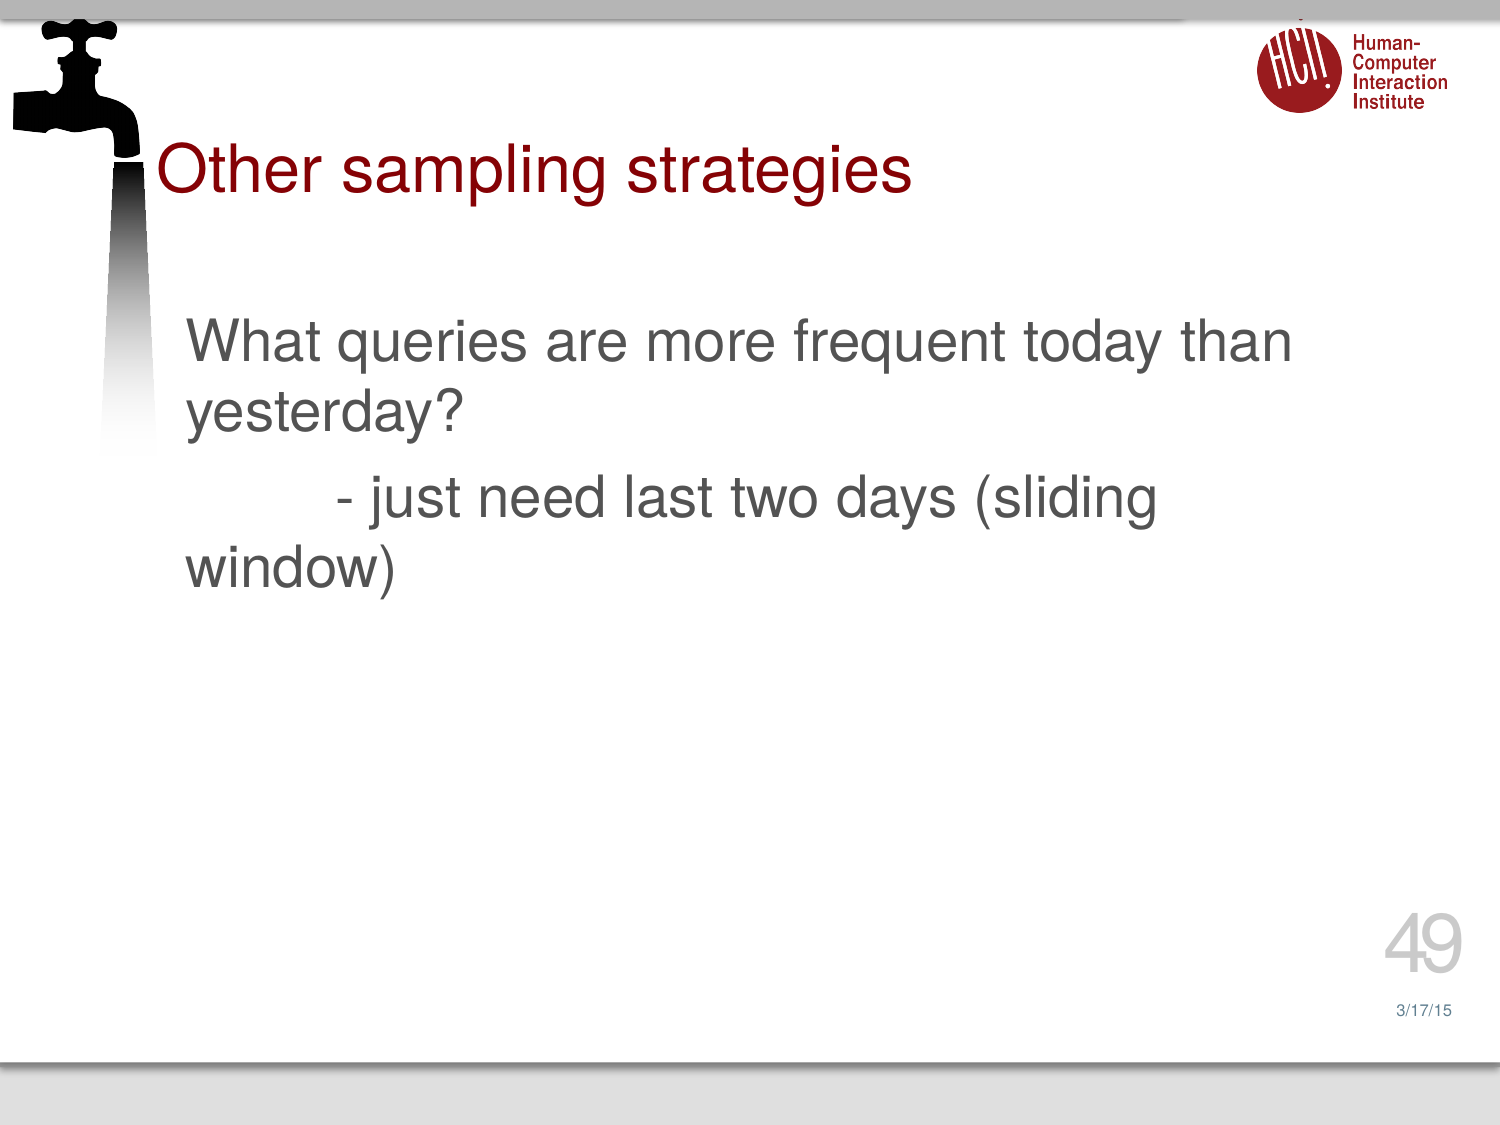

# Other sampling strategies
What queries are more frequent today than yesterday?
	- just need last two days (sliding window)
49
3/17/15